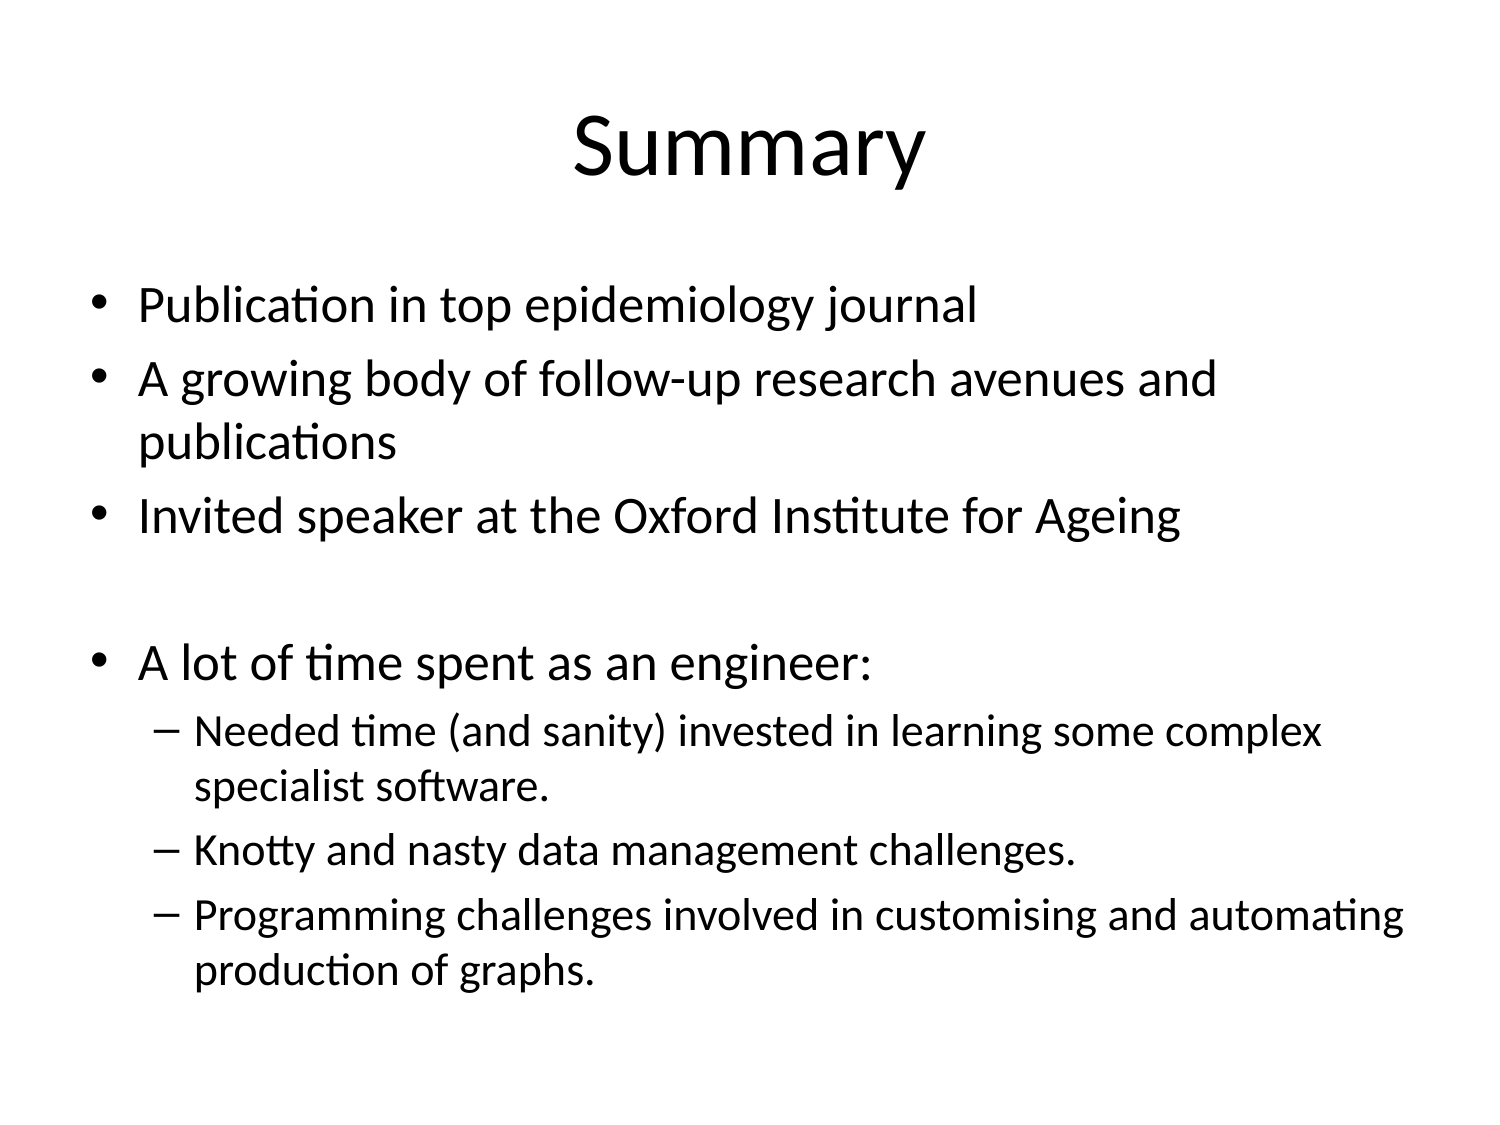

# Summary
Publication in top epidemiology journal
A growing body of follow-up research avenues and publications
Invited speaker at the Oxford Institute for Ageing

A lot of time spent as an engineer:
Needed time (and sanity) invested in learning some complex specialist software.
Knotty and nasty data management challenges.
Programming challenges involved in customising and automating production of graphs.